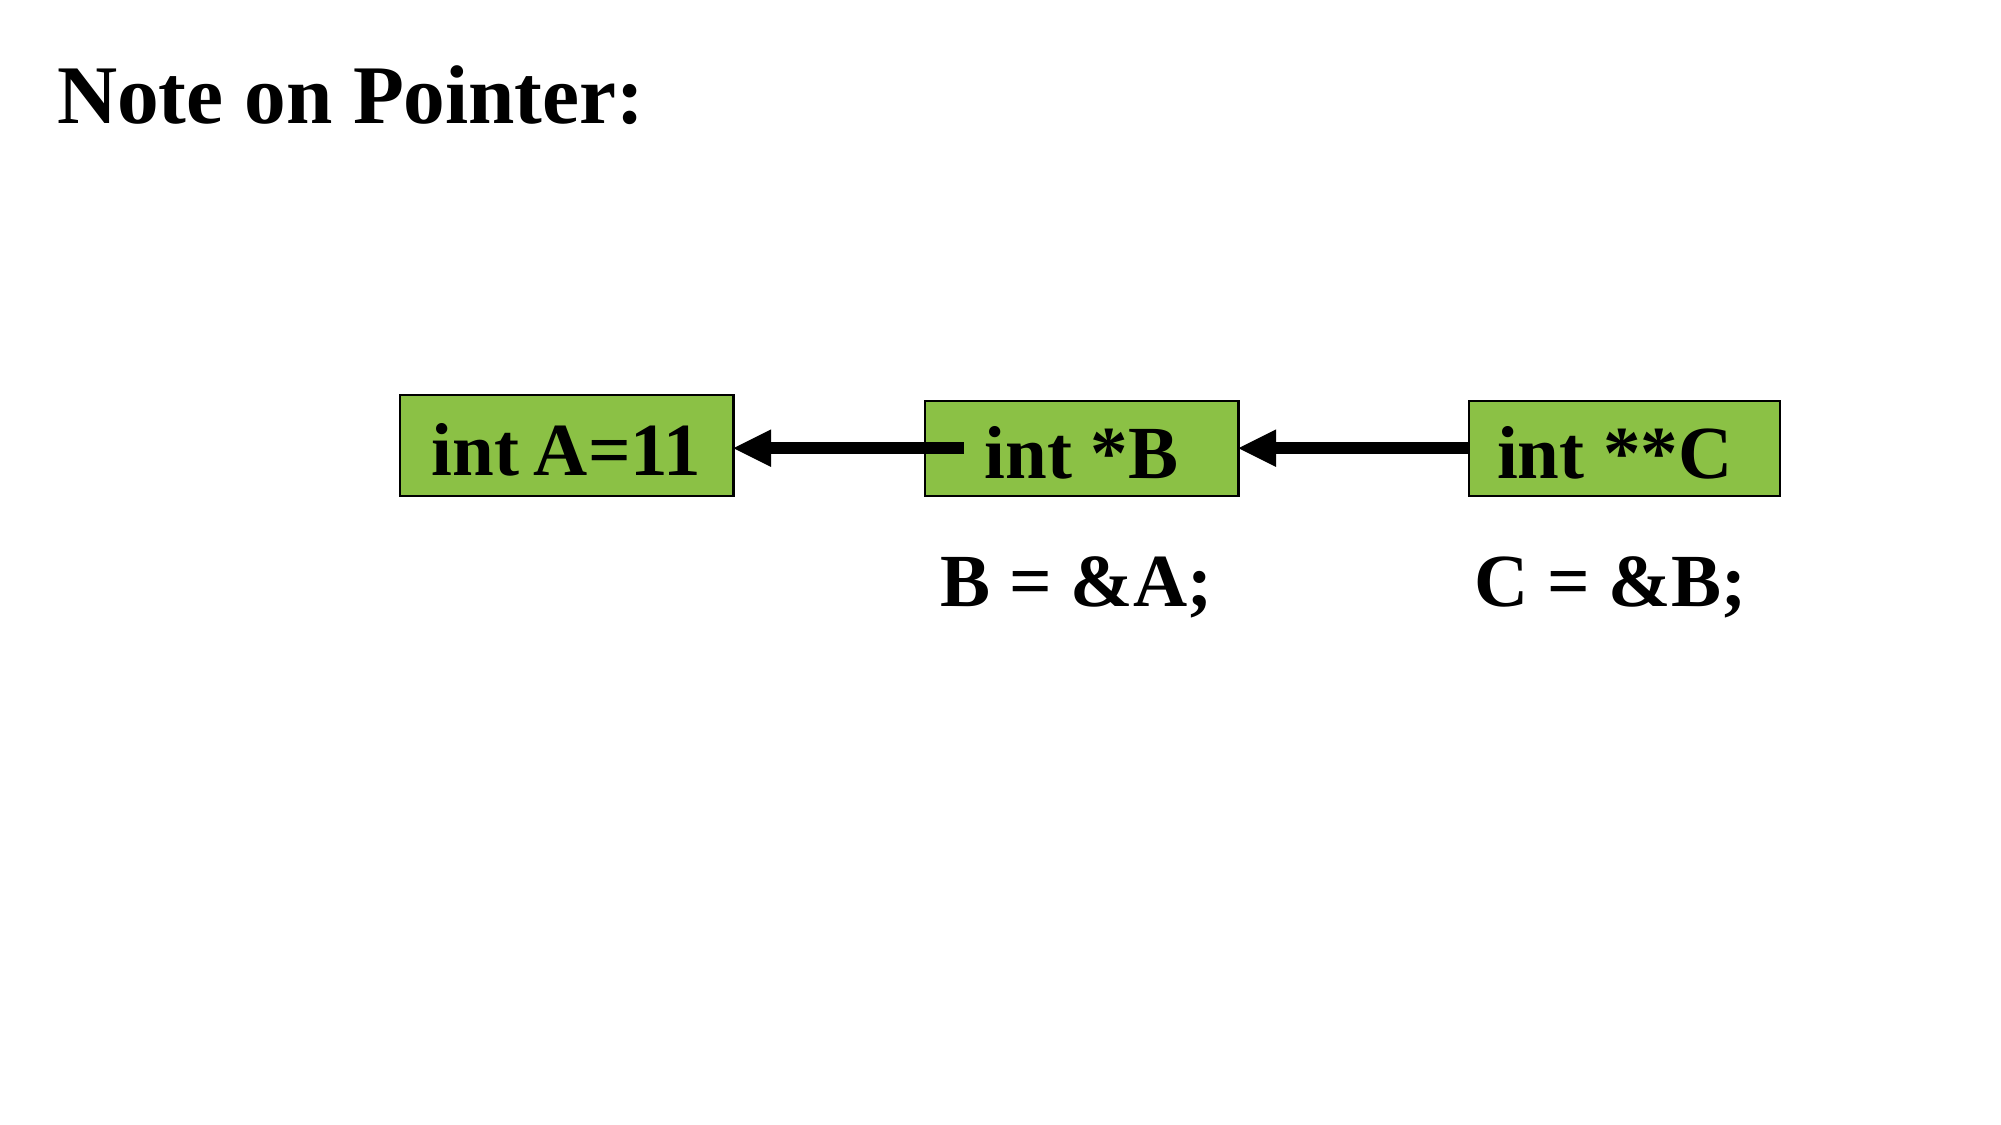

Note on Pointer:
int A=11
int *B
int **C
B = &A;              C = &B;